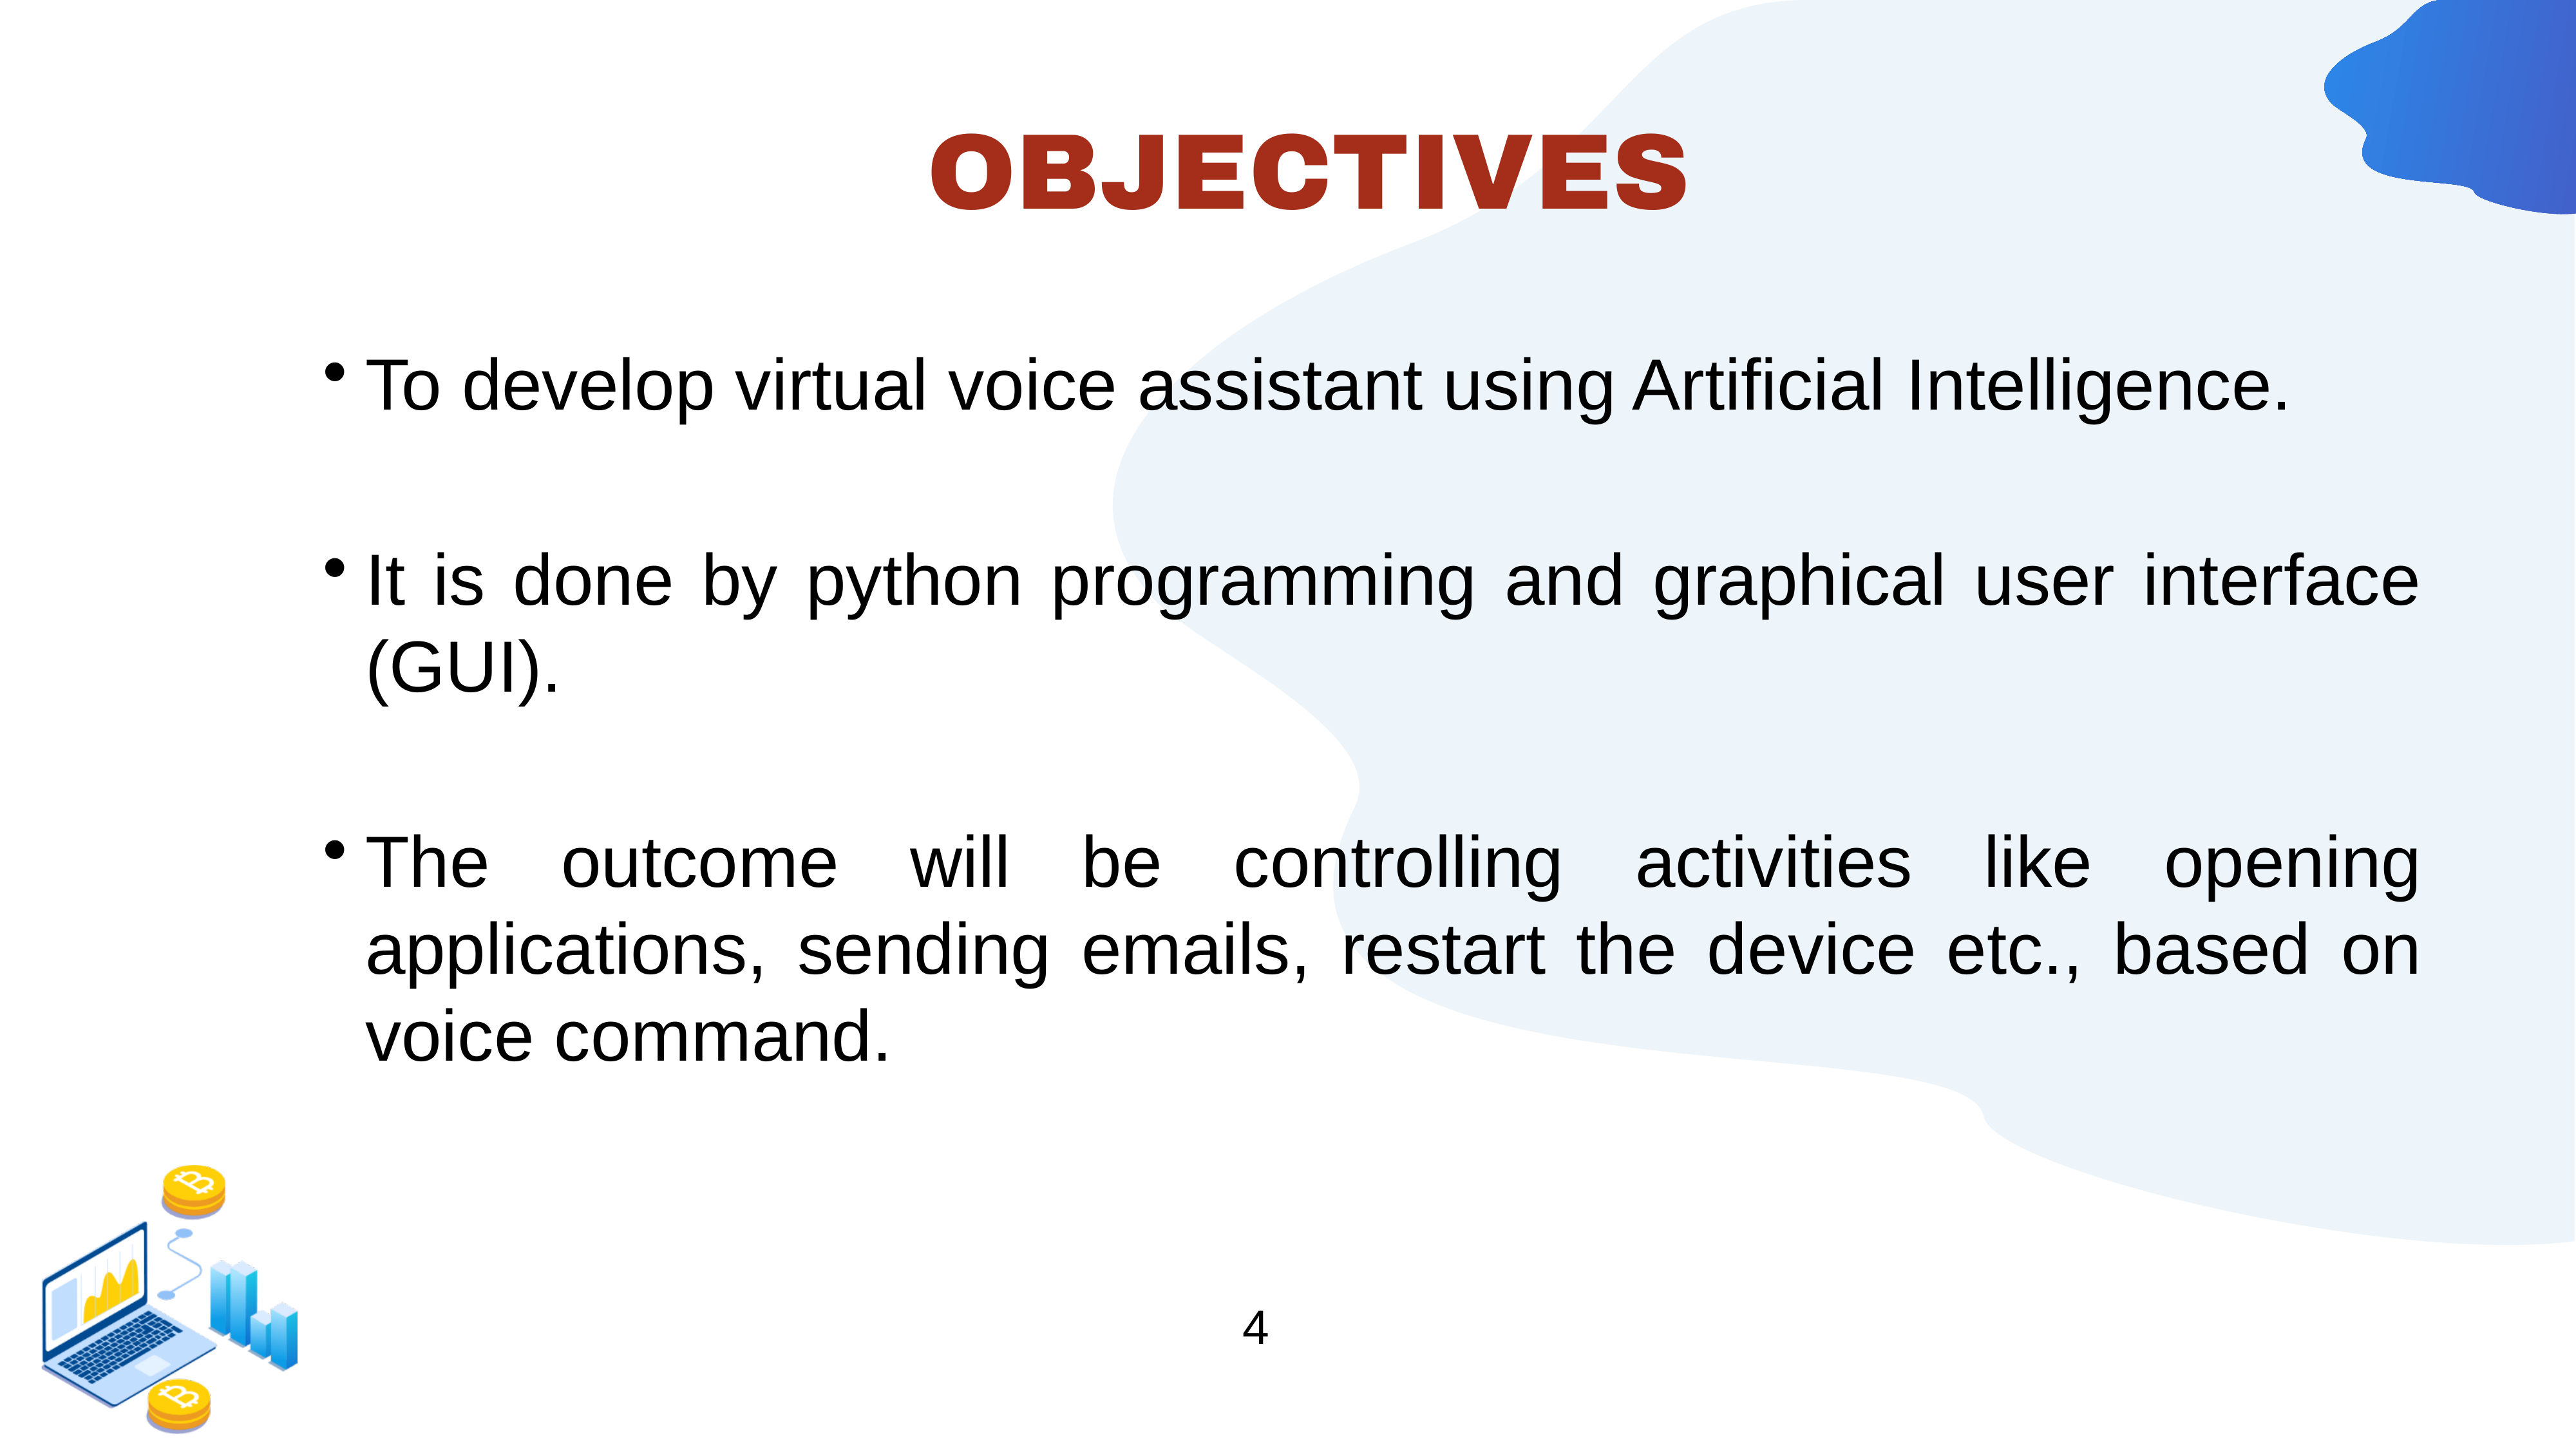

# OBJECTIVES
To develop virtual voice assistant using Artificial Intelligence.

It is done by python programming and graphical user interface (GUI).

The outcome will be controlling activities like opening applications, sending emails, restart the device etc., based on voice command.
4